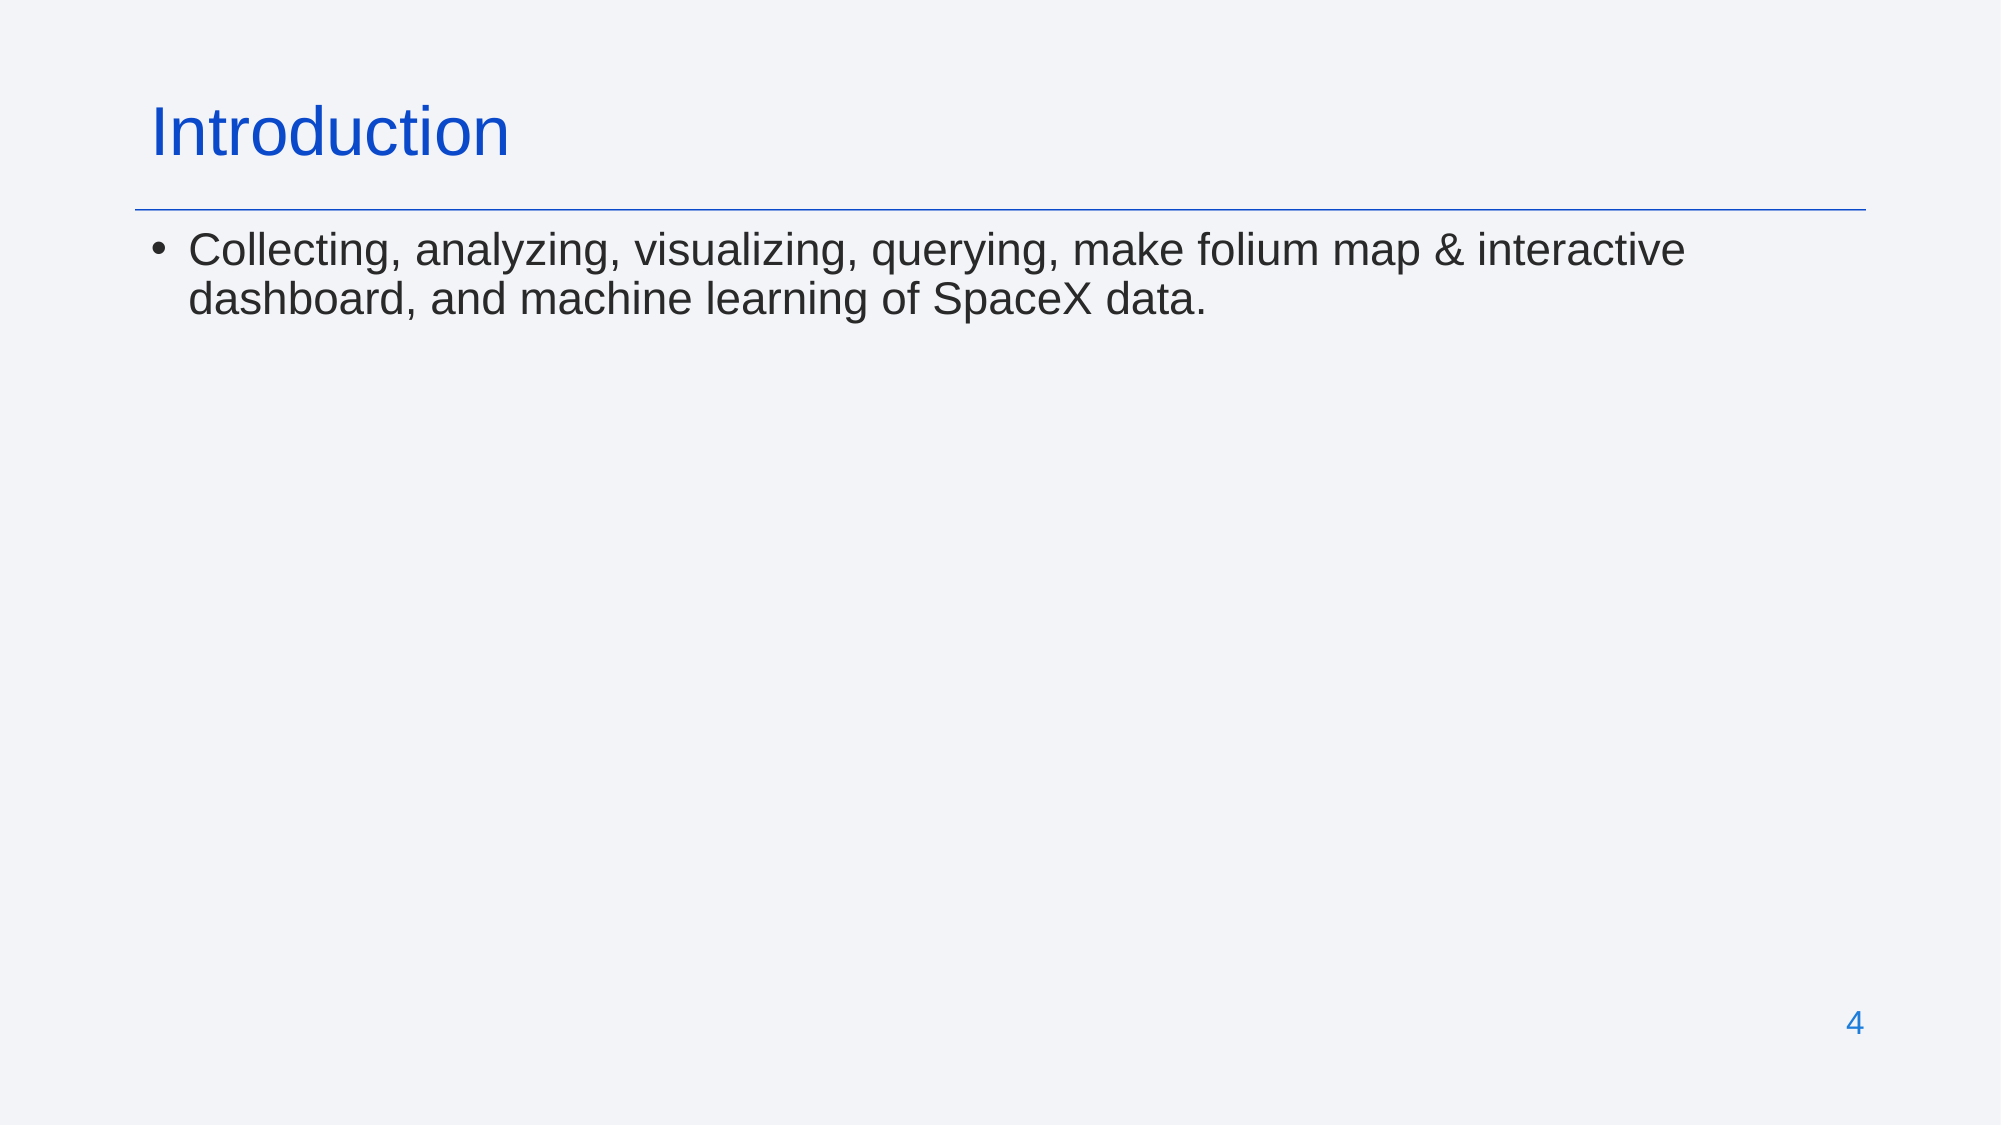

Introduction
Collecting, analyzing, visualizing, querying, make folium map & interactive dashboard, and machine learning of SpaceX data.
4